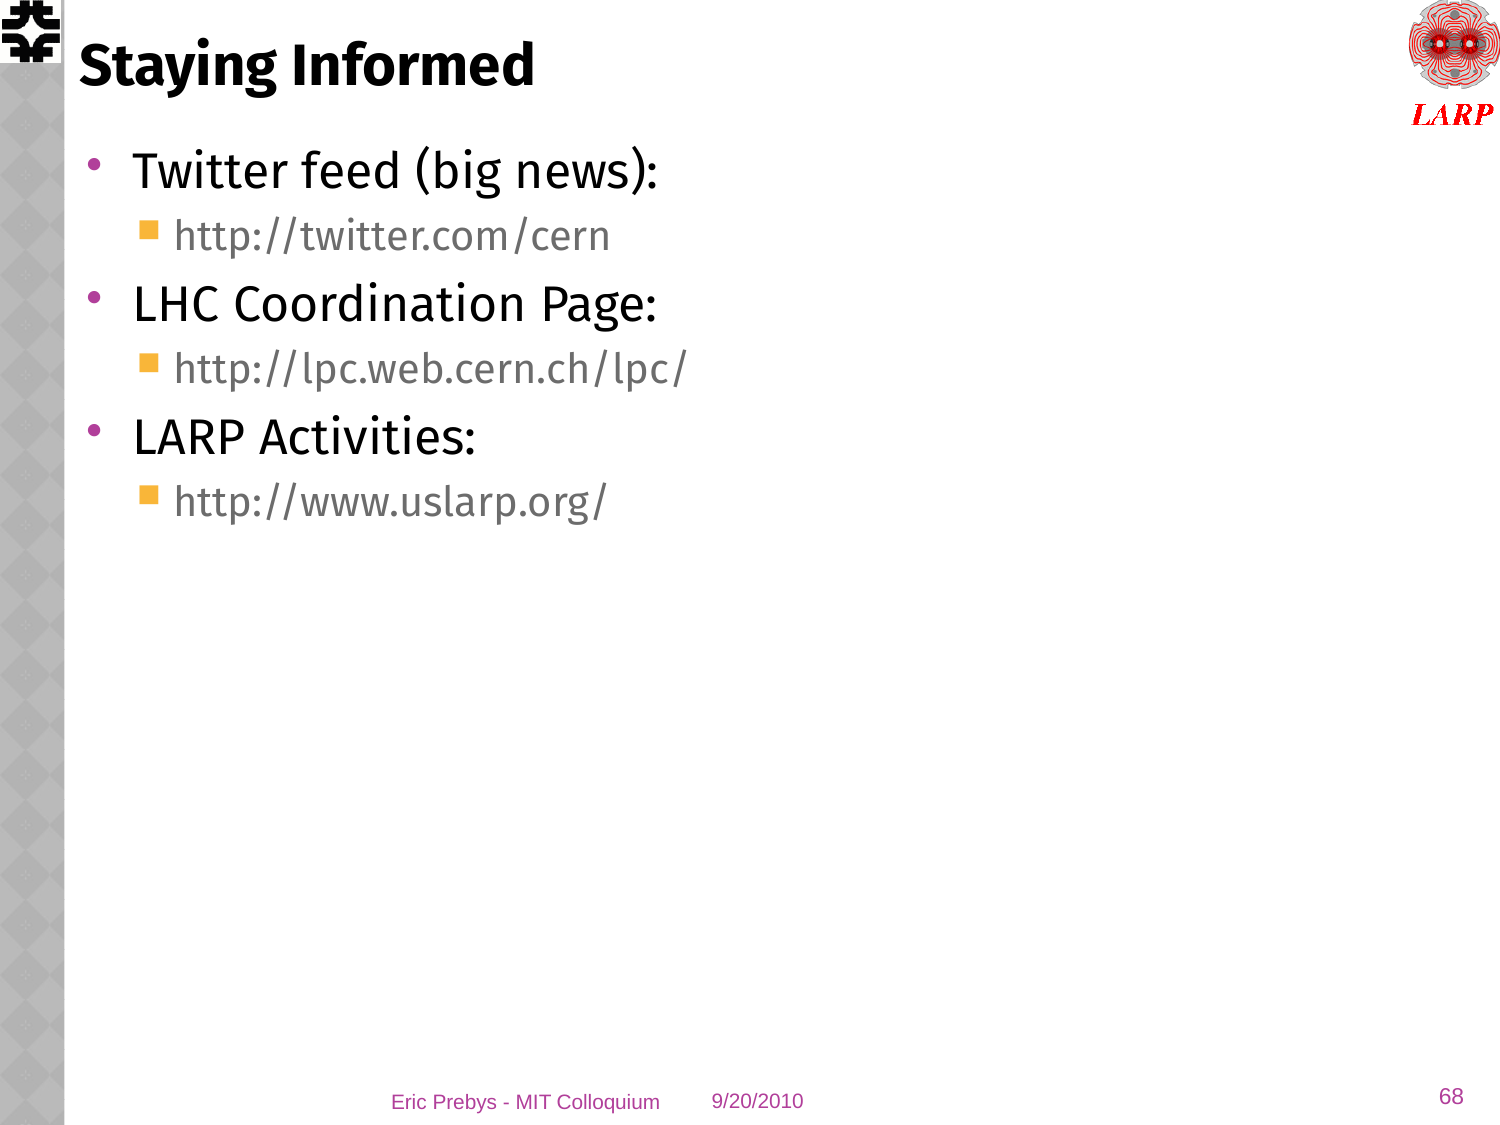

# Staying Informed
Twitter feed (big news):
http://twitter.com/cern
LHC Coordination Page:
http://lpc.web.cern.ch/lpc/
LARP Activities:
http://www.uslarp.org/

68
Eric Prebys - MIT Colloquium
9/20/2010